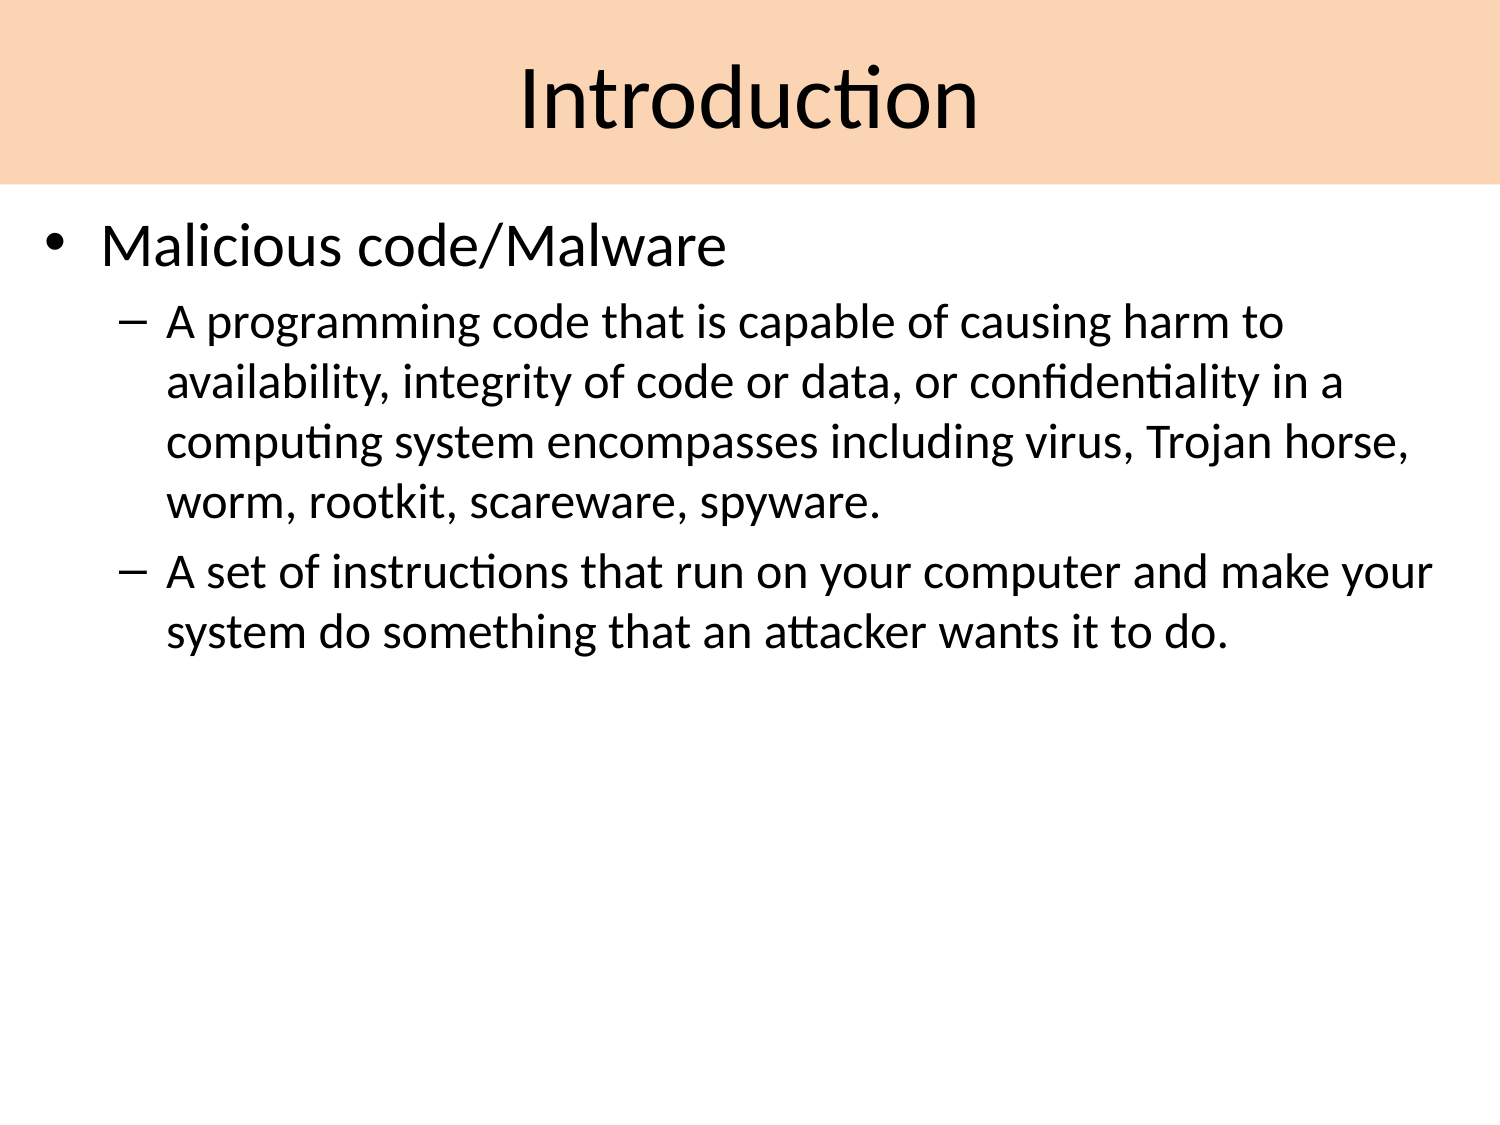

Introduction
Malicious code/Malware
A programming code that is capable of causing harm to availability, integrity of code or data, or confidentiality in a computing system encompasses including virus, Trojan horse, worm, rootkit, scareware, spyware.
A set of instructions that run on your computer and make your system do something that an attacker wants it to do.